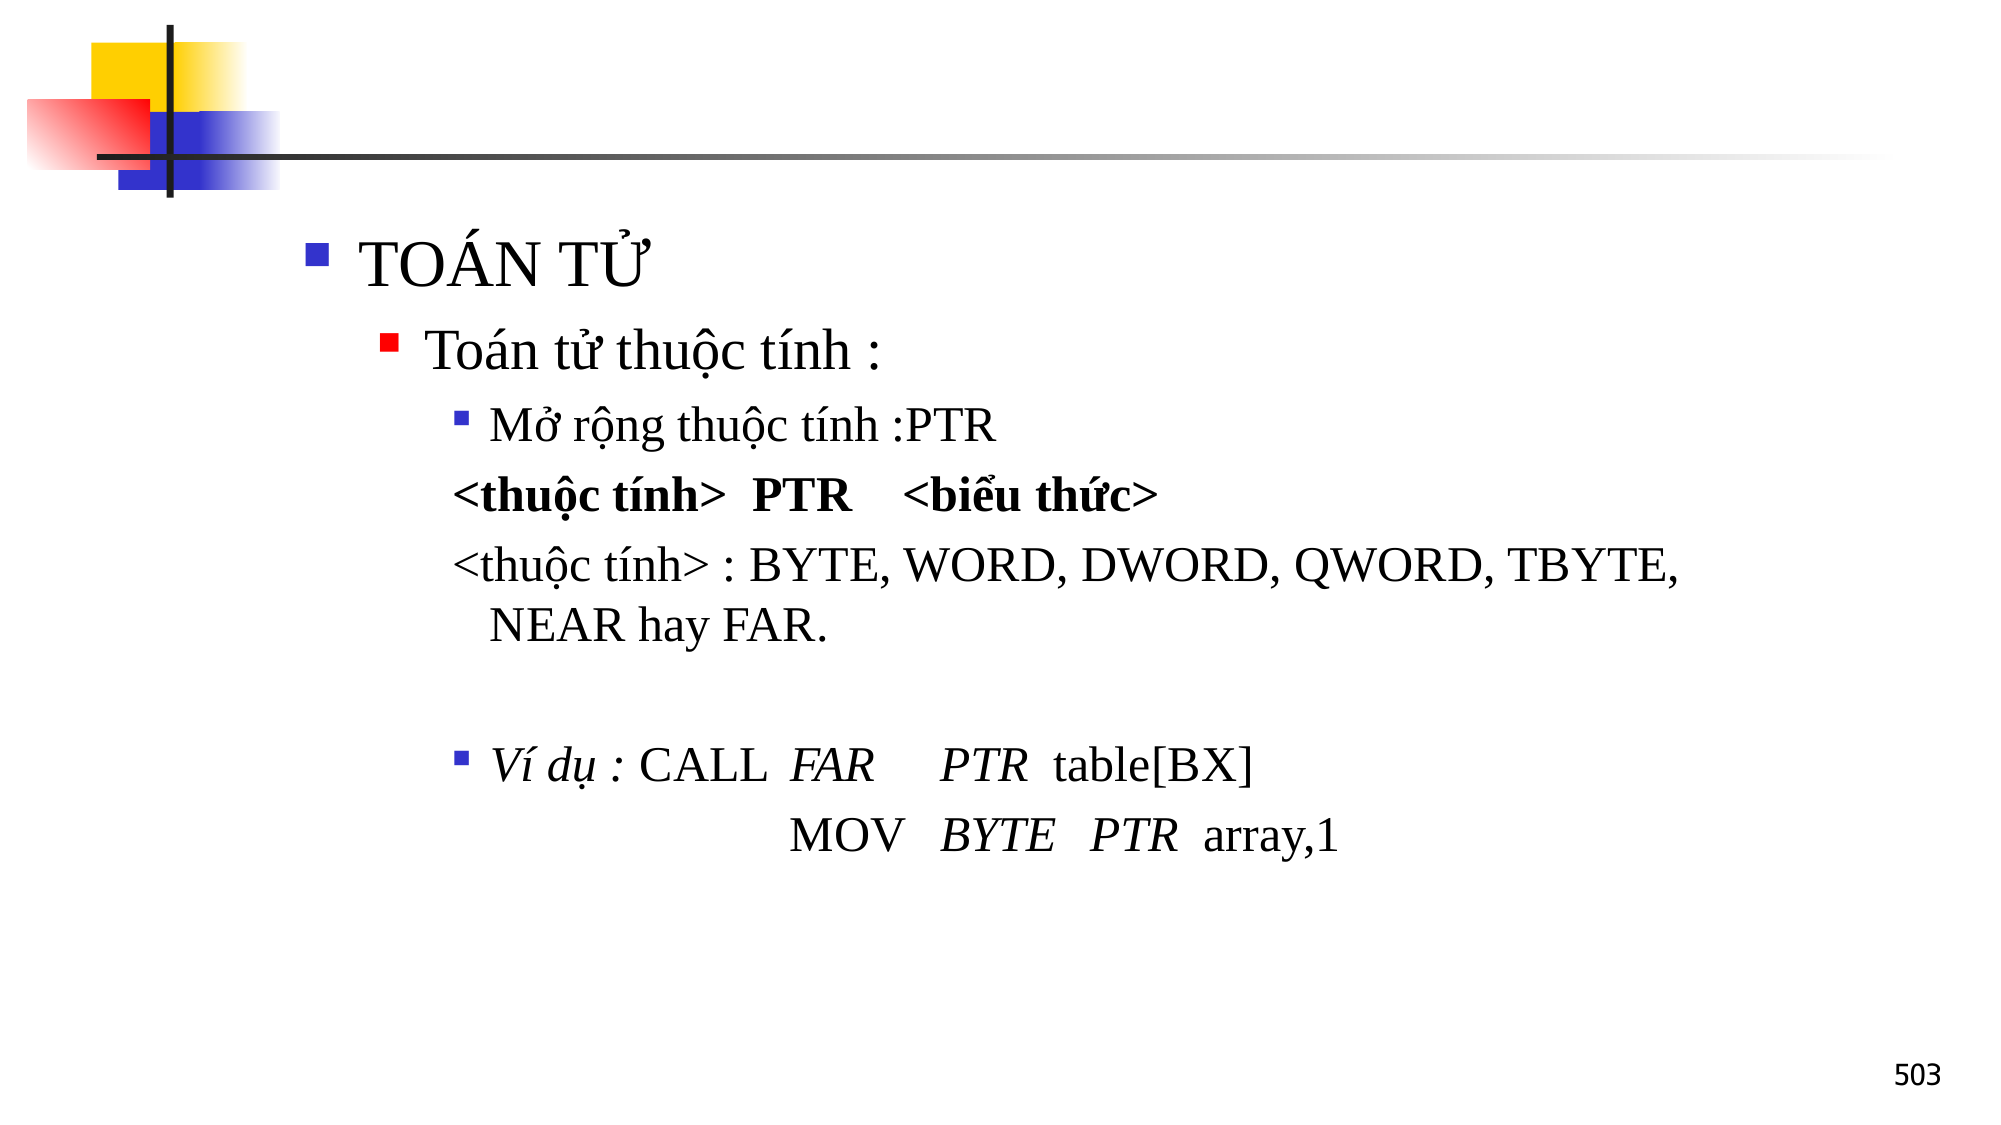

#
TOÁN TỬ
Toán tử thuộc tính :
Mở rộng thuộc tính :PTR
<thuộc tính>	PTR	<biểu thức>
<thuộc tính> : BYTE, WORD, DWORD, QWORD, TBYTE, NEAR hay FAR.

Ví dụ : 	CALL	FAR	PTR  table[BX]
			MOV	BYTE	PTR  array,1

503